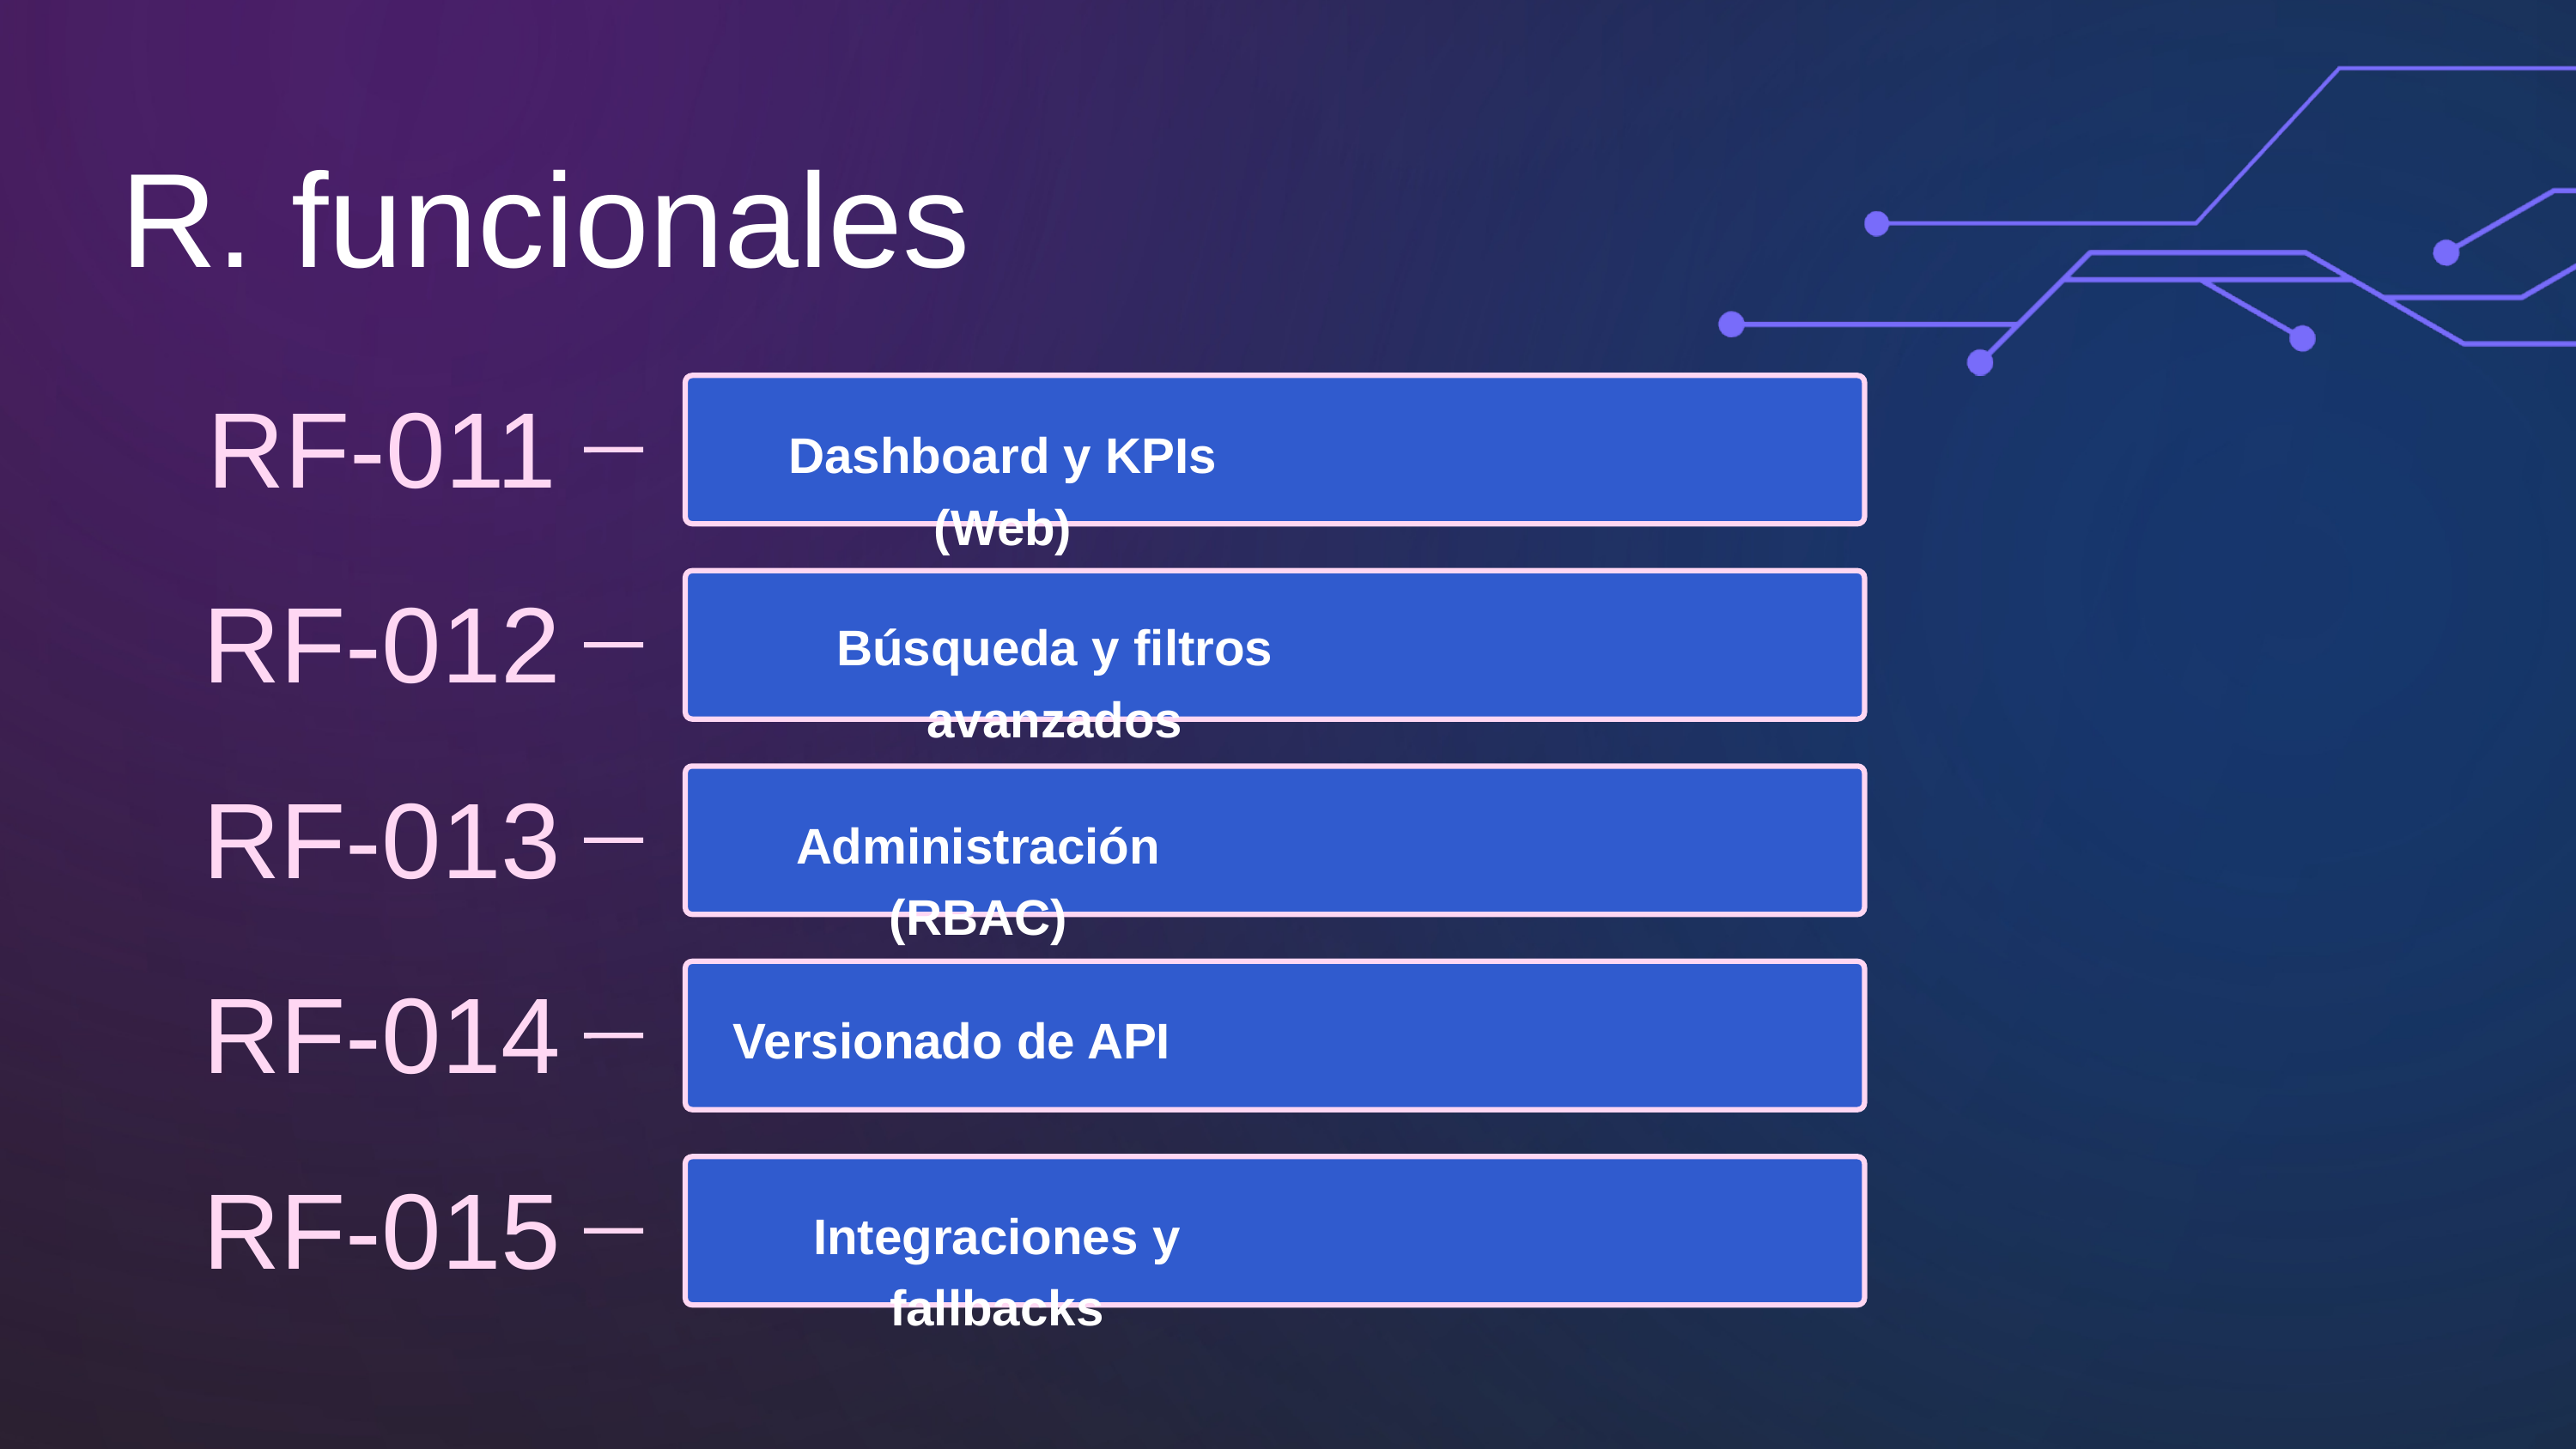

R. funcionales

RF-011
Dashboard y KPIs (Web)

RF-012
Búsqueda y filtros avanzados

RF-013
Administración (RBAC)

RF-014
Versionado de API

RF-015
Integraciones y fallbacks